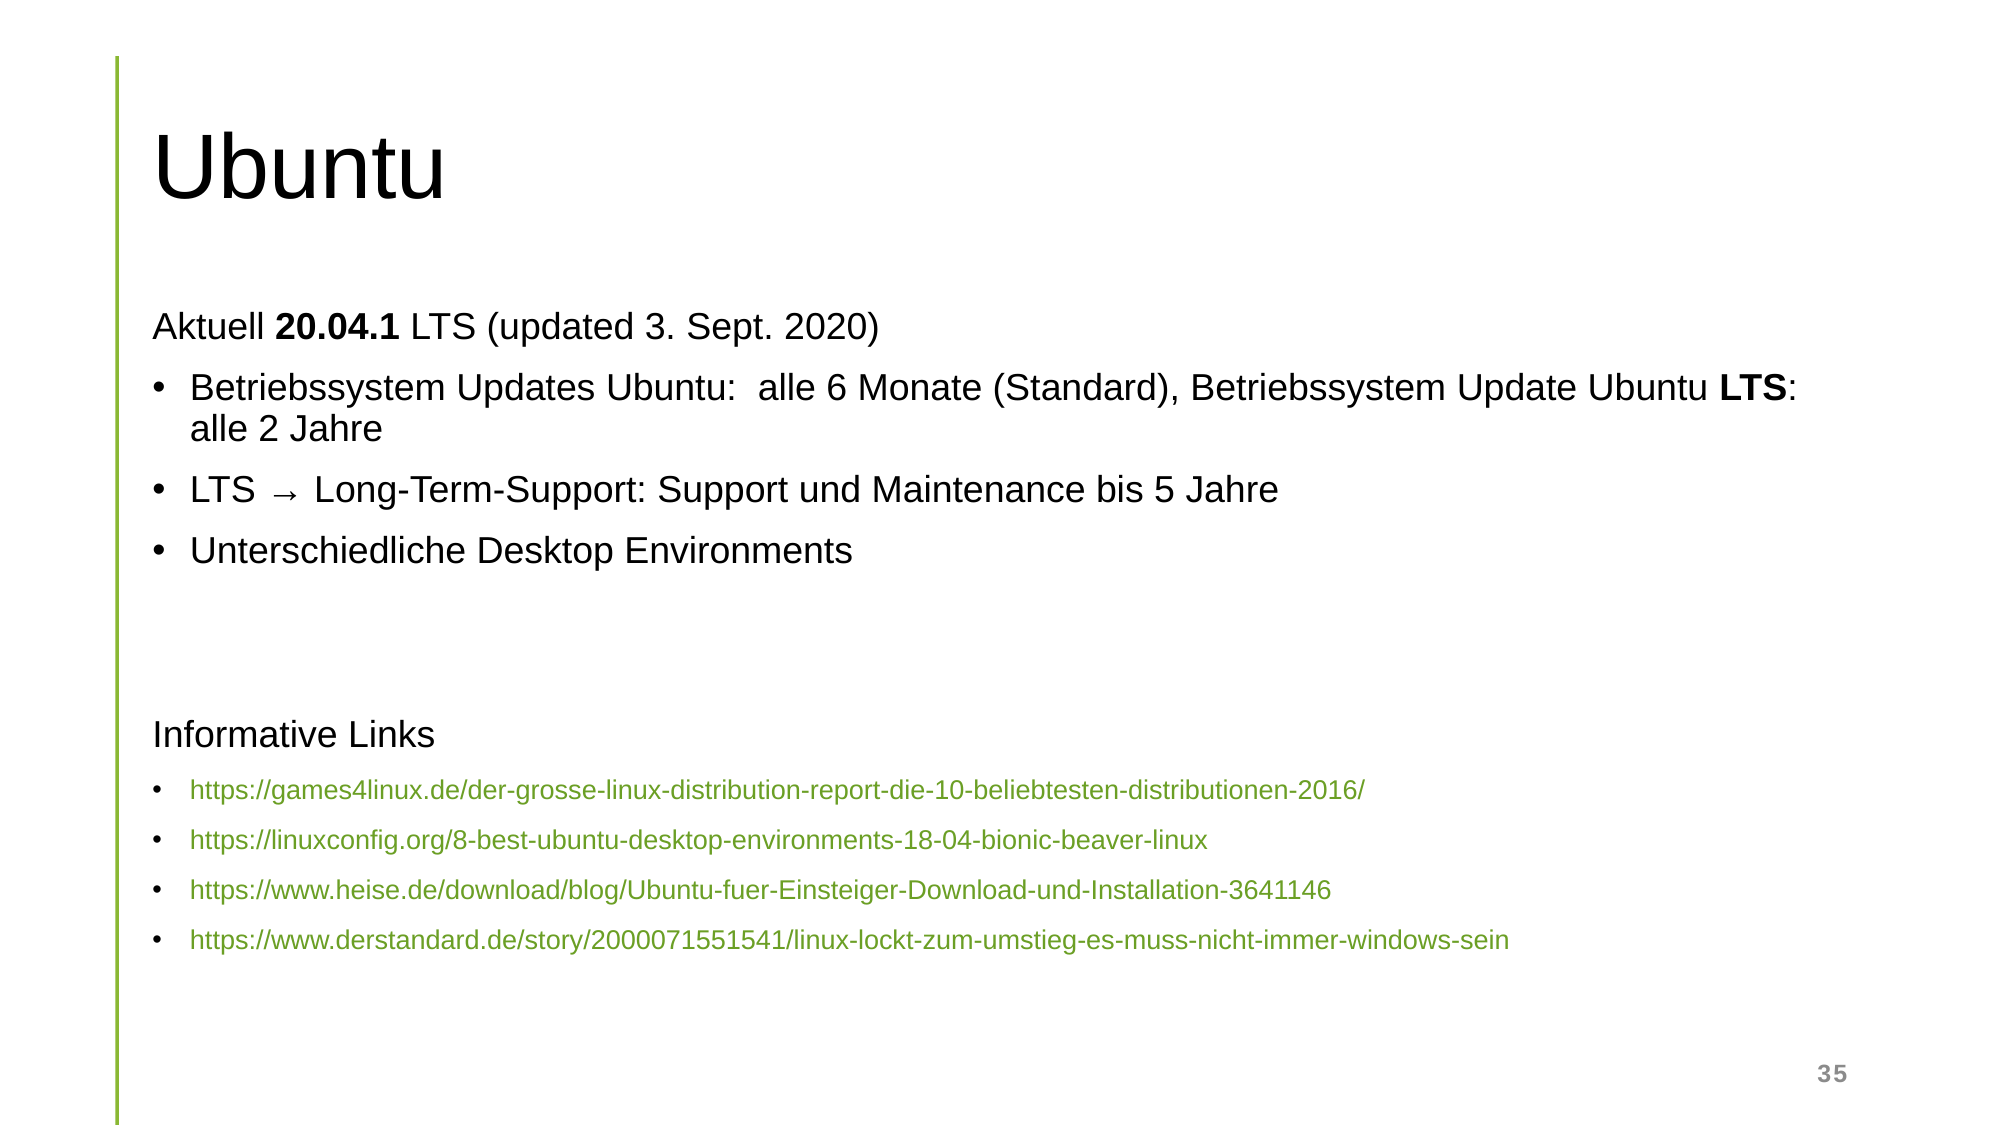

# Ubuntu
Aktuell 20.04.1 LTS (updated 3. Sept. 2020)
Betriebssystem Updates Ubuntu:  alle 6 Monate (Standard), Betriebssystem Update Ubuntu LTS: alle 2 Jahre
LTS → Long-Term-Support: Support und Maintenance bis 5 Jahre
Unterschiedliche Desktop Environments

Informative Links
https://games4linux.de/der-grosse-linux-distribution-report-die-10-beliebtesten-distributionen-2016/
https://linuxconfig.org/8-best-ubuntu-desktop-environments-18-04-bionic-beaver-linux
https://www.heise.de/download/blog/Ubuntu-fuer-Einsteiger-Download-und-Installation-3641146
https://www.derstandard.de/story/2000071551541/linux-lockt-zum-umstieg-es-muss-nicht-immer-windows-sein

35